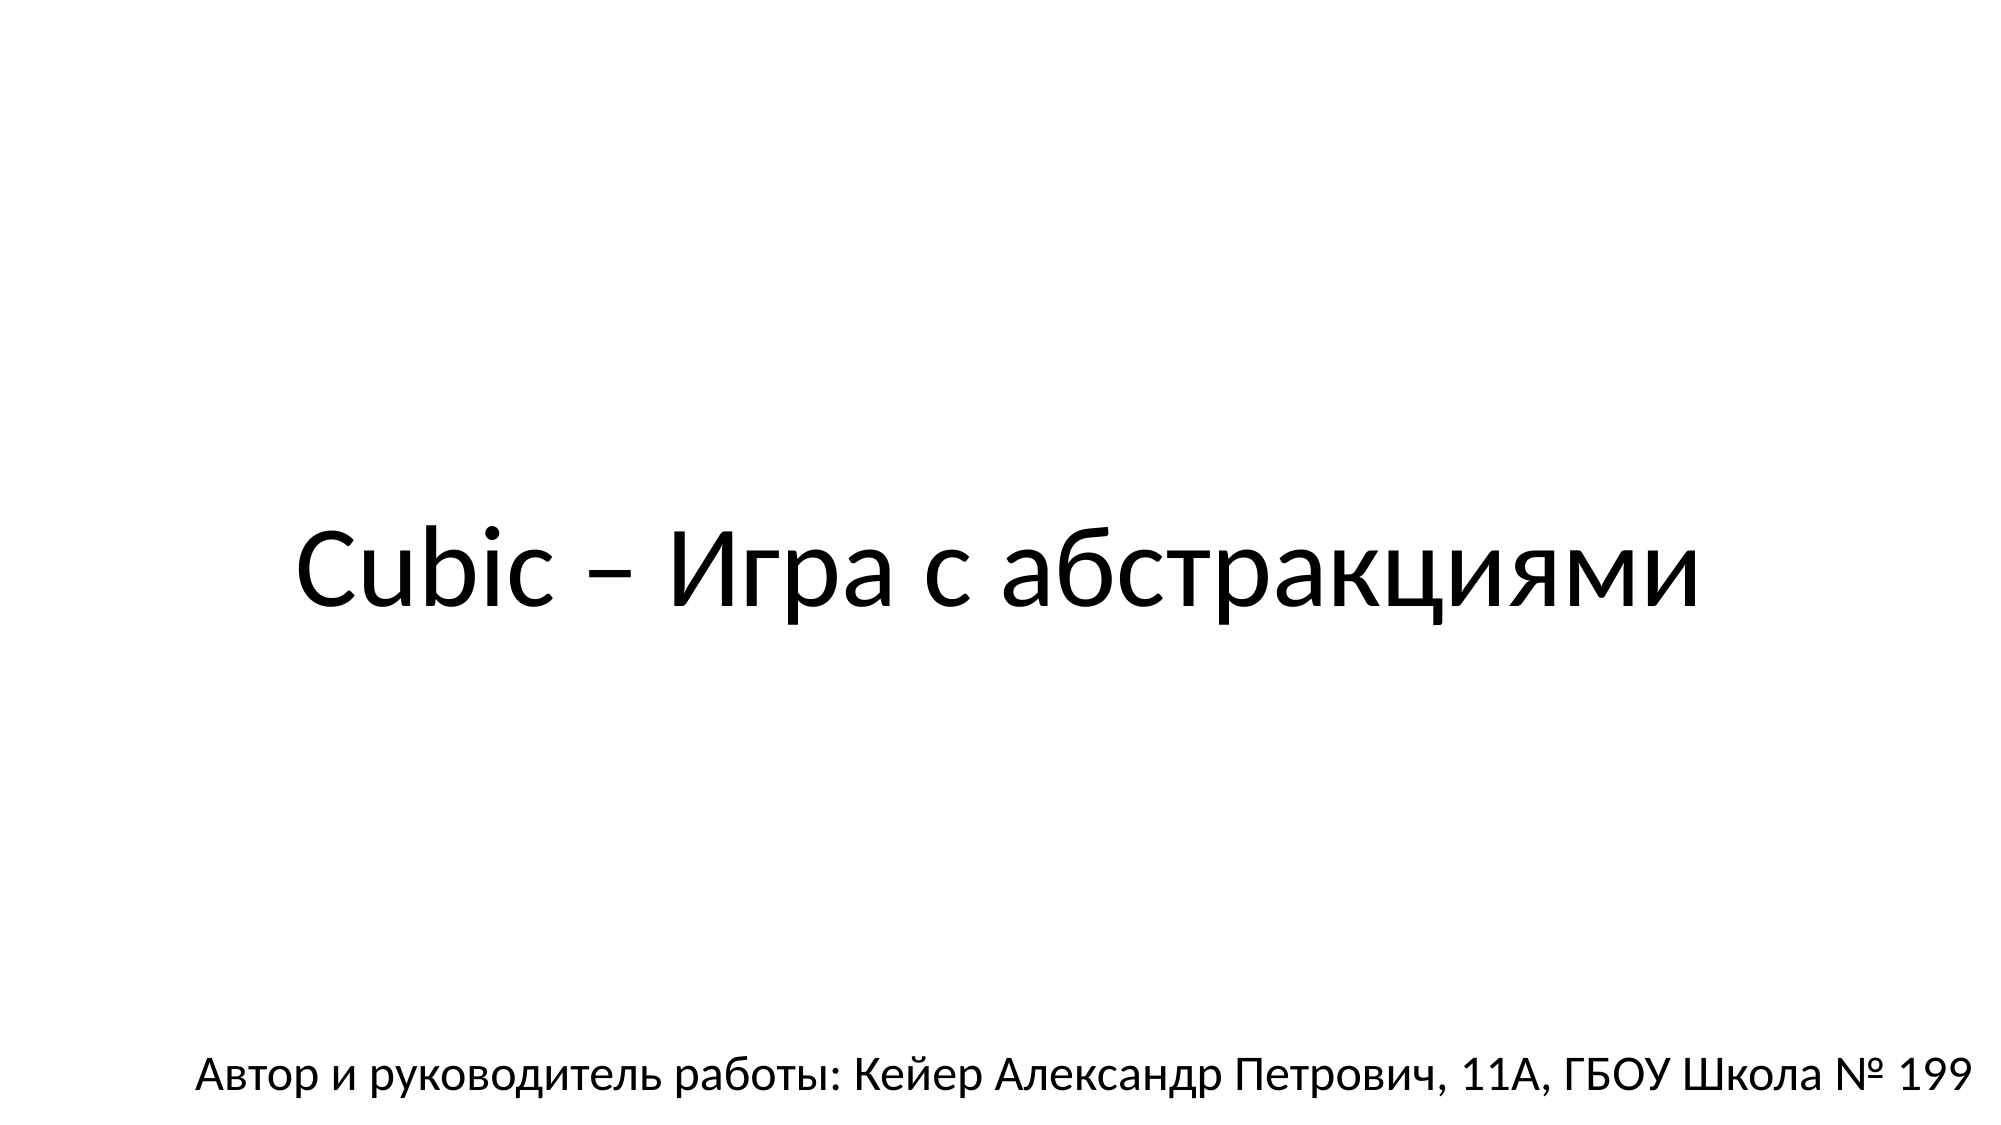

# Cubic – Игра с абстракциями
Автор и руководитель работы: Кейер Александр Петрович, 11А, ГБОУ Школа № 199